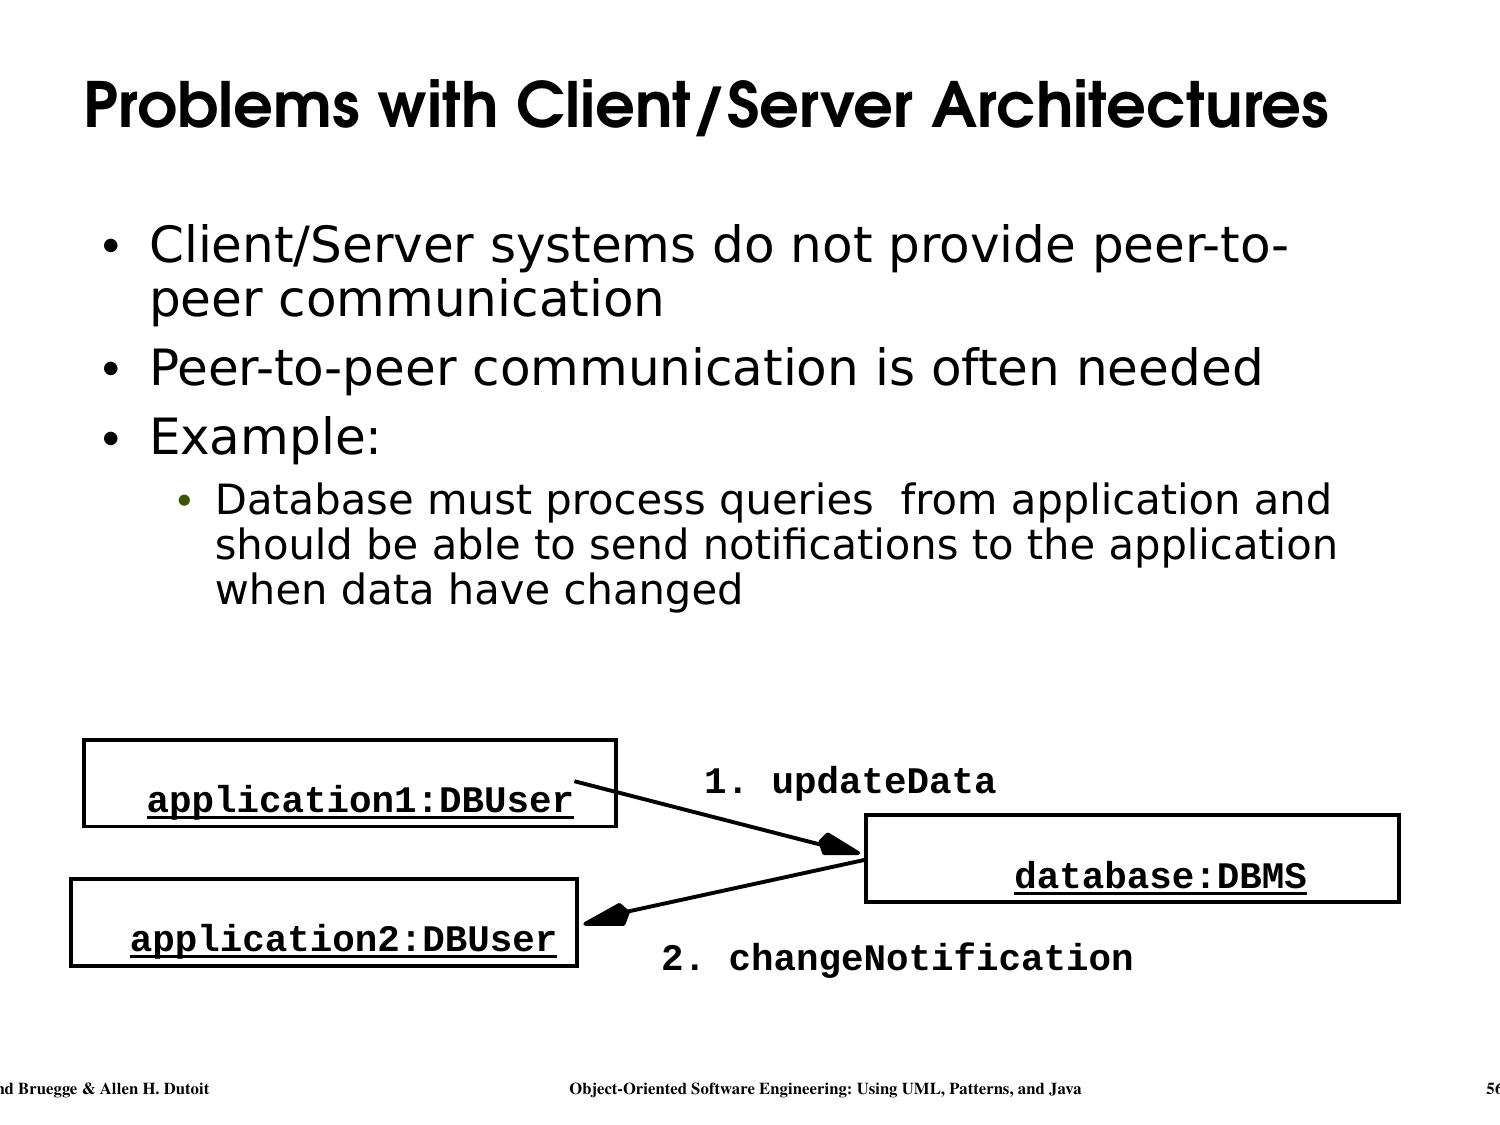

# Problems with Client/Server Architectures
Client/Server systems do not provide peer-to-peer communication
Peer-to-peer communication is often needed
Example:
Database must process queries  from application and should be able to send notifications to the application when data have changed

application1:DBUser
1. updateData

database:DBMS

2. changeNotification
application2:DBUser